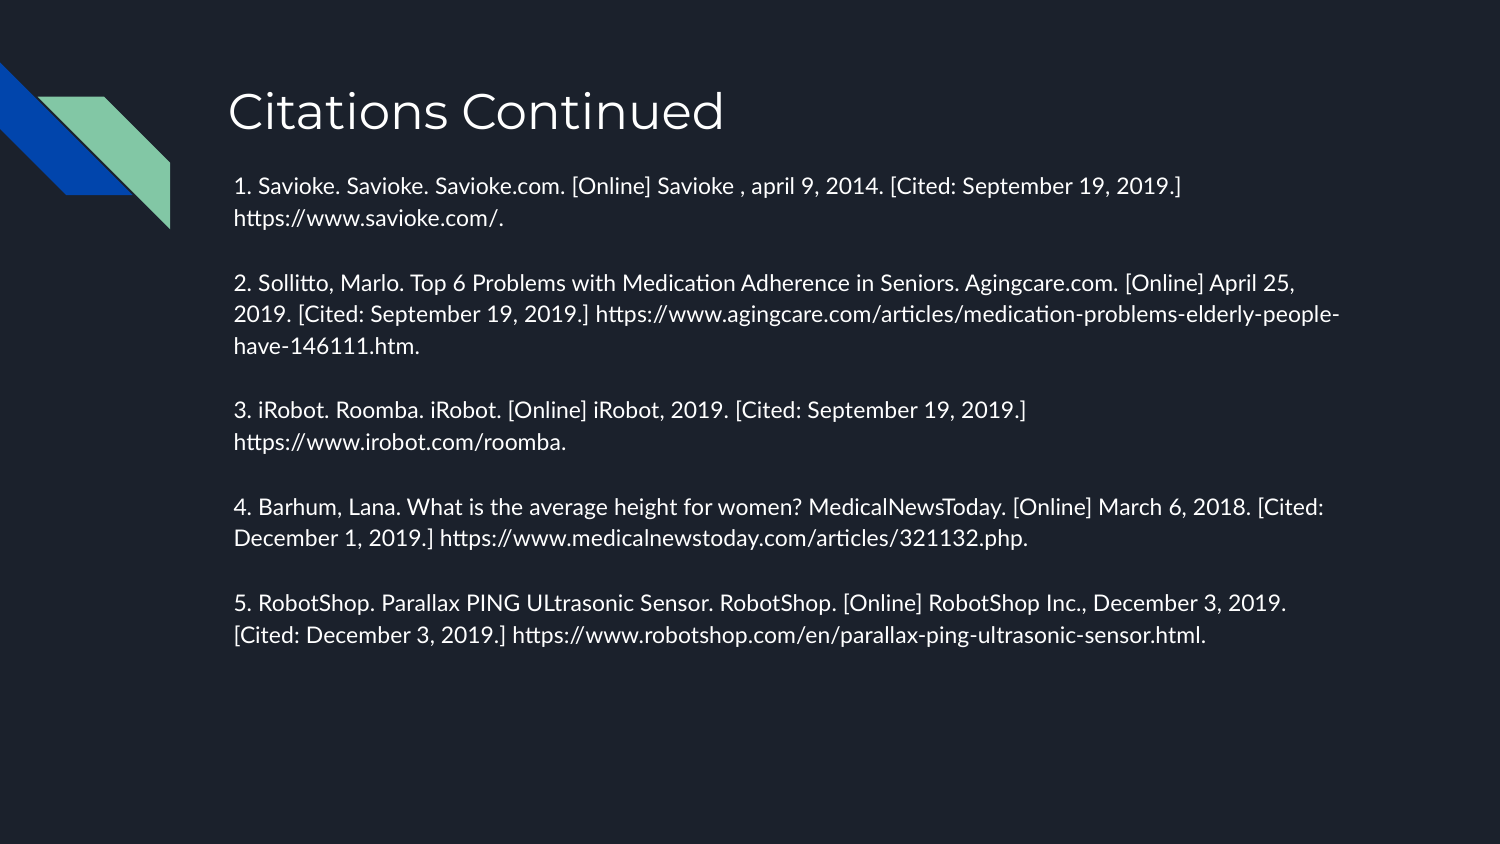

# Citations Continued
1. Savioke. Savioke. Savioke.com. [Online] Savioke , april 9, 2014. [Cited: September 19, 2019.] https://www.savioke.com/.
2. Sollitto, Marlo. Top 6 Problems with Medication Adherence in Seniors. Agingcare.com. [Online] April 25, 2019. [Cited: September 19, 2019.] https://www.agingcare.com/articles/medication-problems-elderly-people-have-146111.htm.
3. iRobot. Roomba. iRobot. [Online] iRobot, 2019. [Cited: September 19, 2019.] https://www.irobot.com/roomba.
4. Barhum, Lana. What is the average height for women? MedicalNewsToday. [Online] March 6, 2018. [Cited: December 1, 2019.] https://www.medicalnewstoday.com/articles/321132.php.
5. RobotShop. Parallax PING ULtrasonic Sensor. RobotShop. [Online] RobotShop Inc., December 3, 2019. [Cited: December 3, 2019.] https://www.robotshop.com/en/parallax-ping-ultrasonic-sensor.html.